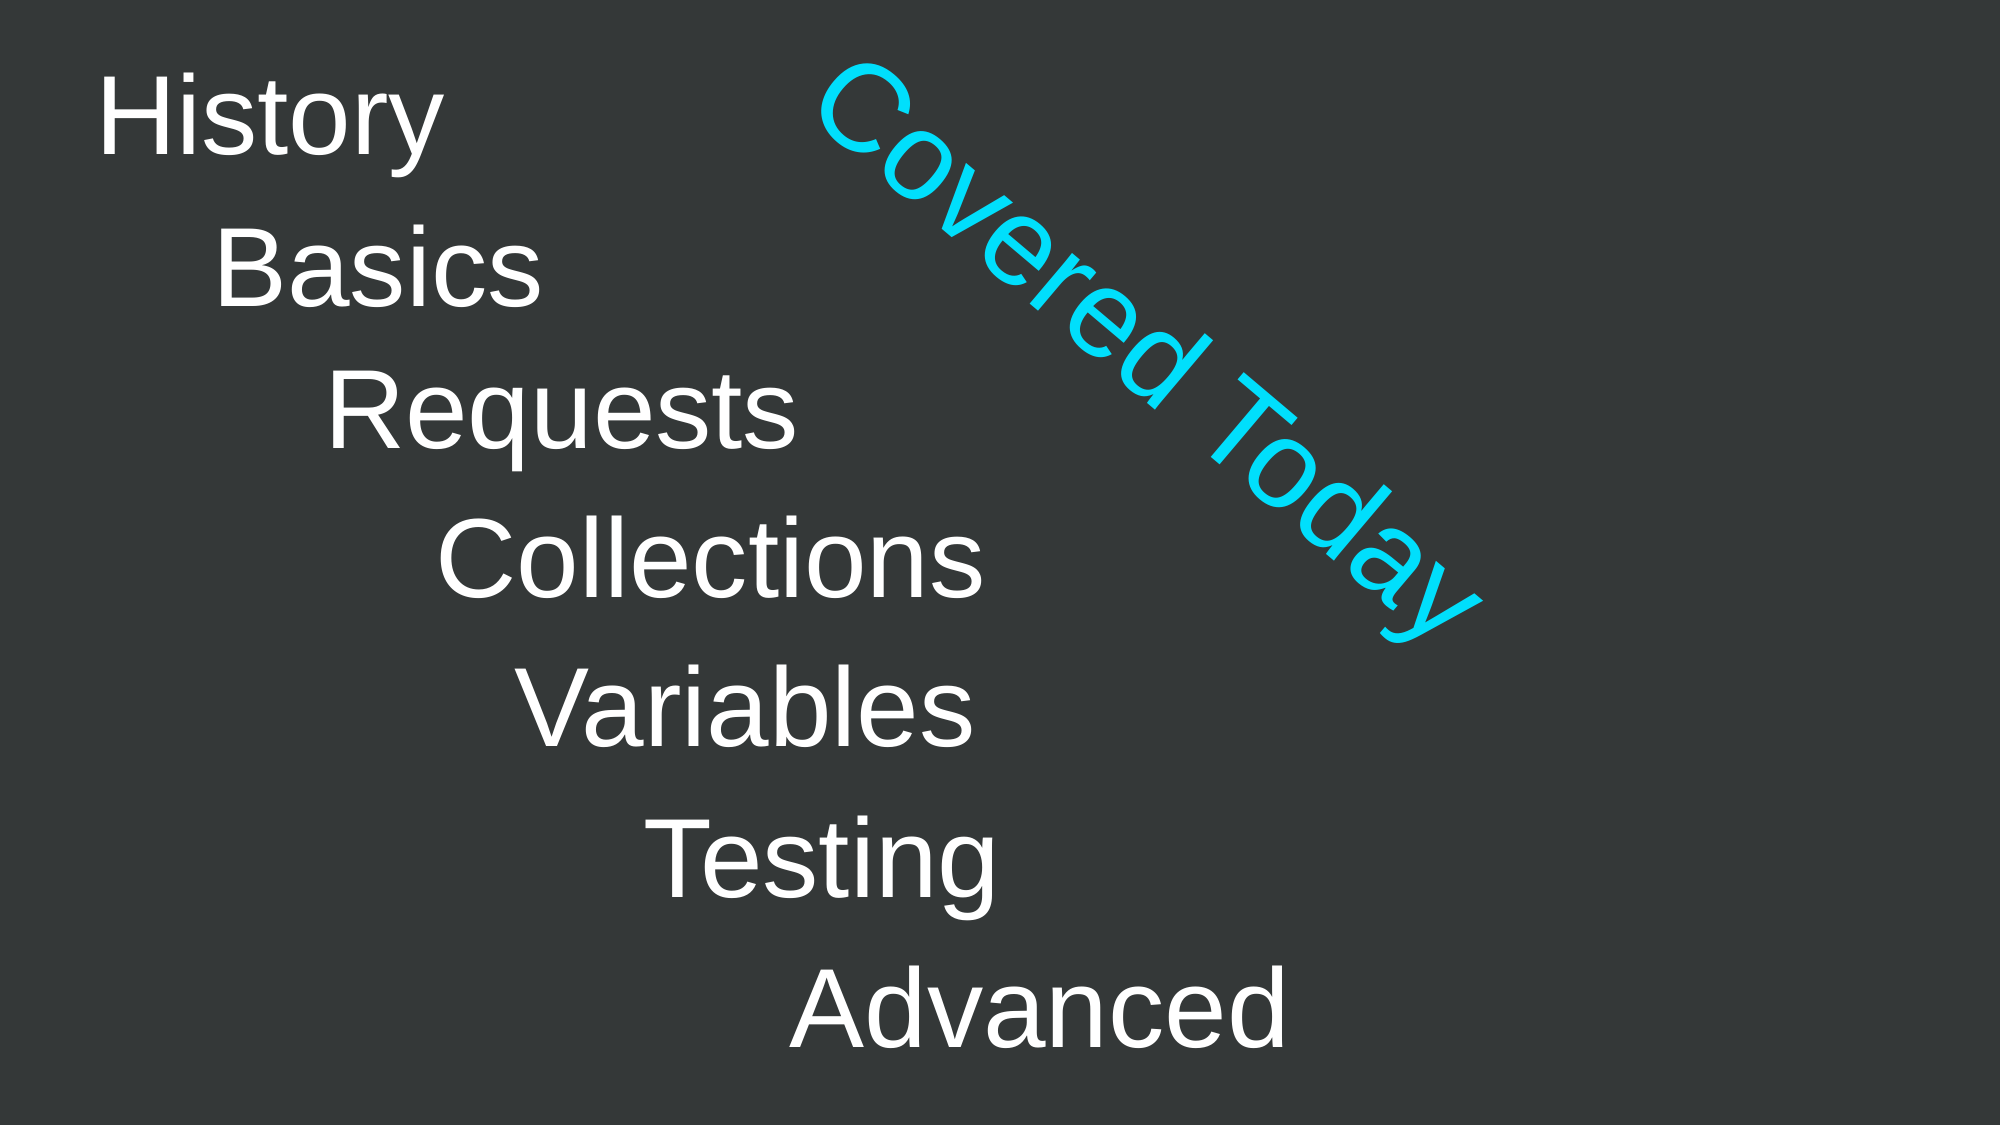

History
Basics
Requests
Covered Today
Collections
Variables
Testing
Advanced